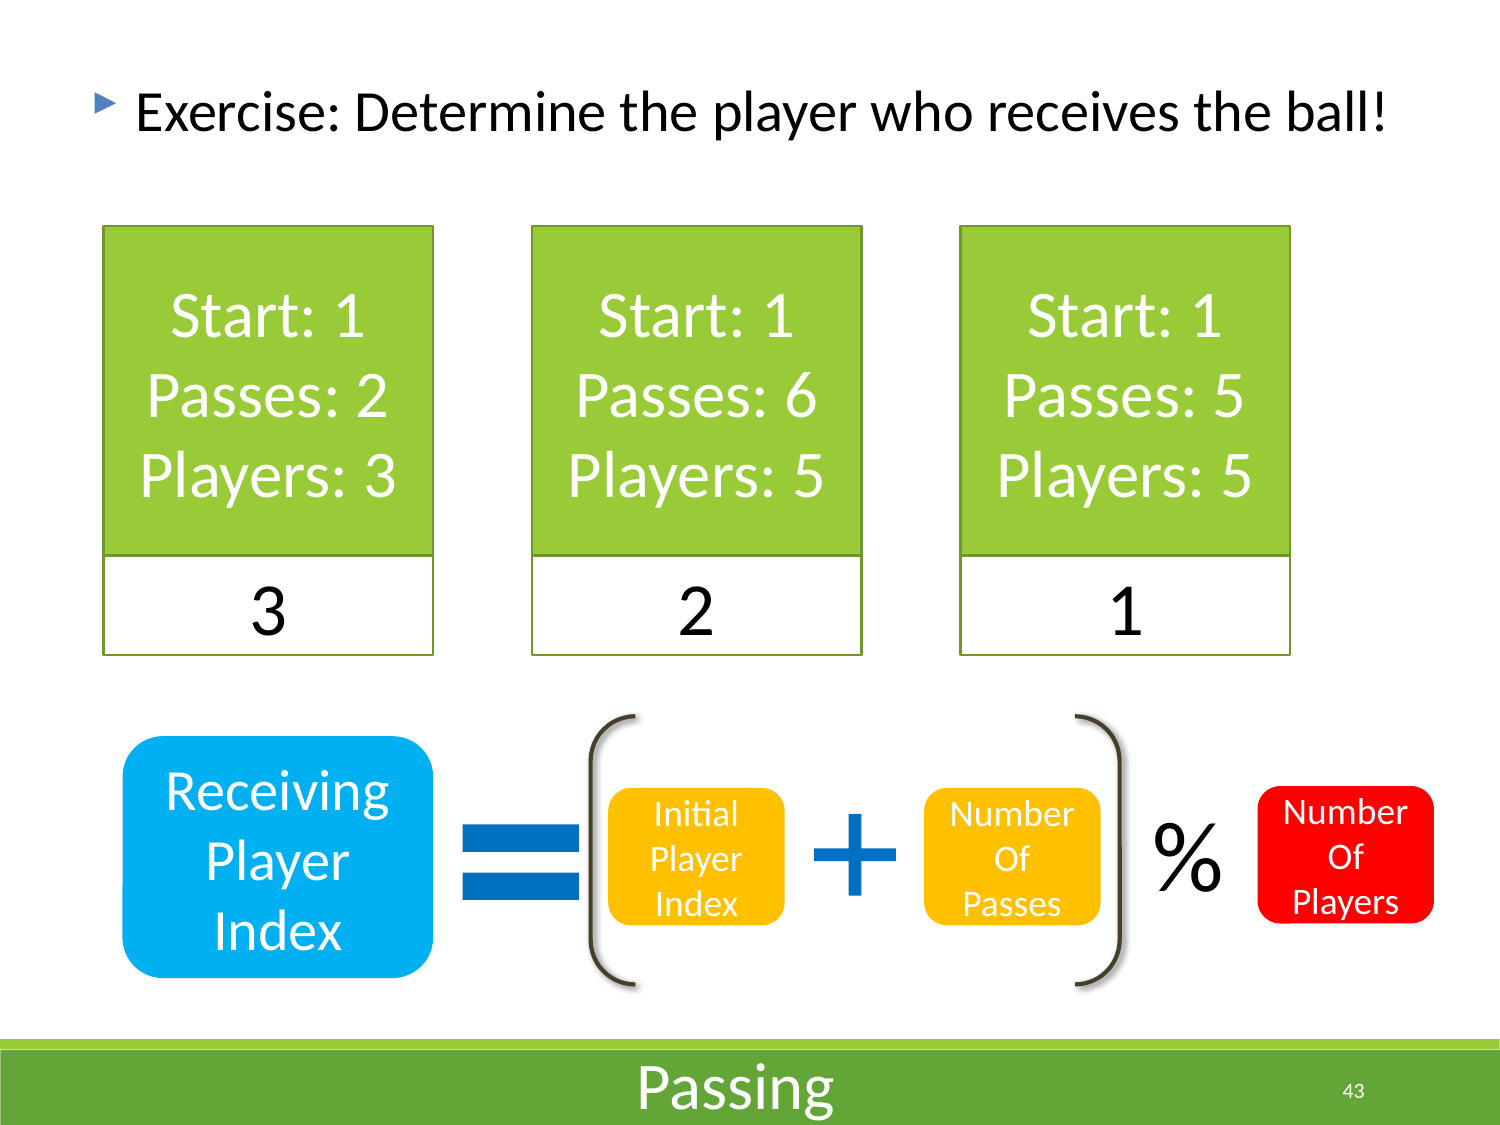

Exercise: Determine the player who receives the ball!
Start: 1
Passes: 2
Players: 3
Start: 1
Passes: 6
Players: 5
Start: 1
Passes: 5
Players: 5
3
2
1

Receiving
Player
Index
%
Number
Of
Players
Initial
Player
Index
Number
Of
Passes

Passing
43